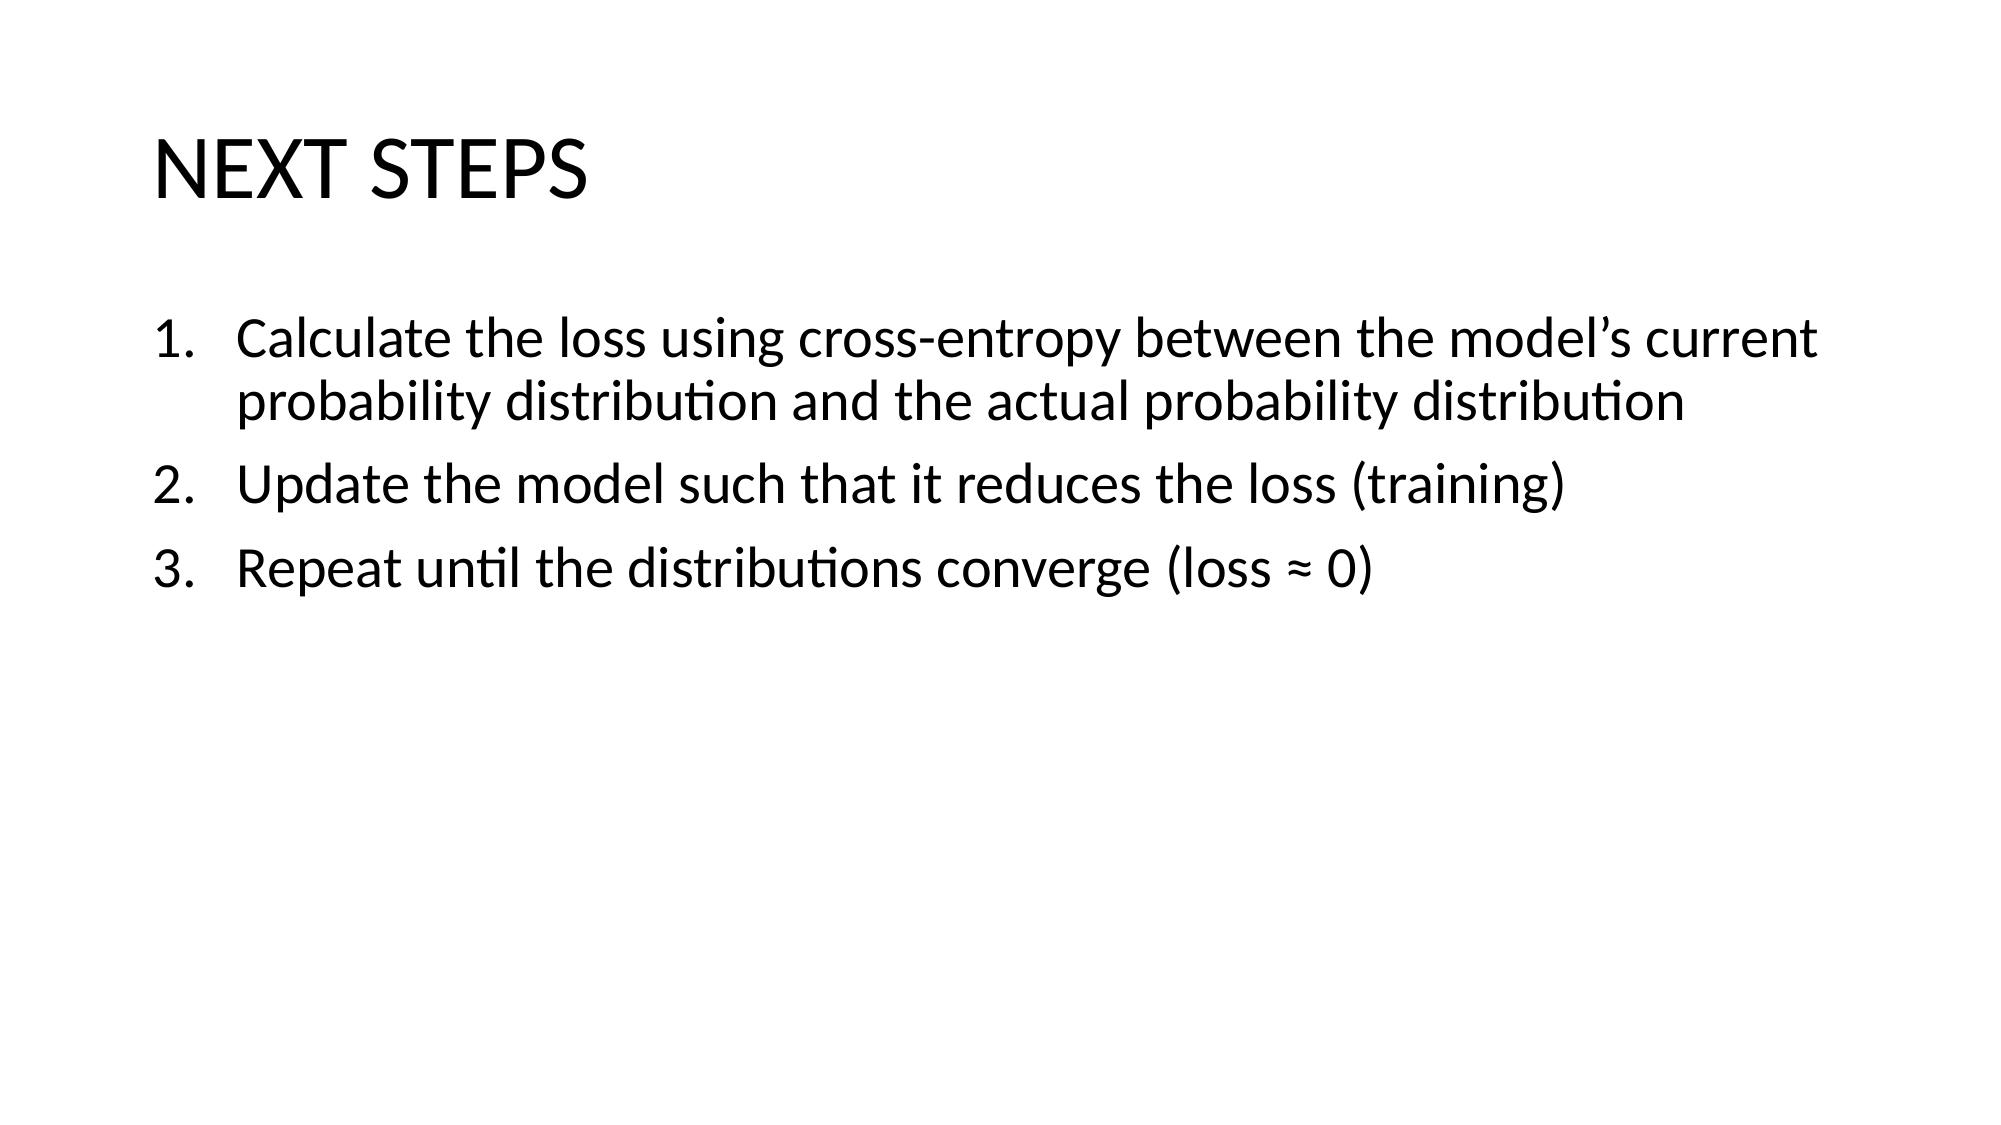

# NEXT STEPS
Calculate the loss using cross-entropy between the model’s current probability distribution and the actual probability distribution
Update the model such that it reduces the loss (training)
Repeat until the distributions converge (loss ≈ 0)